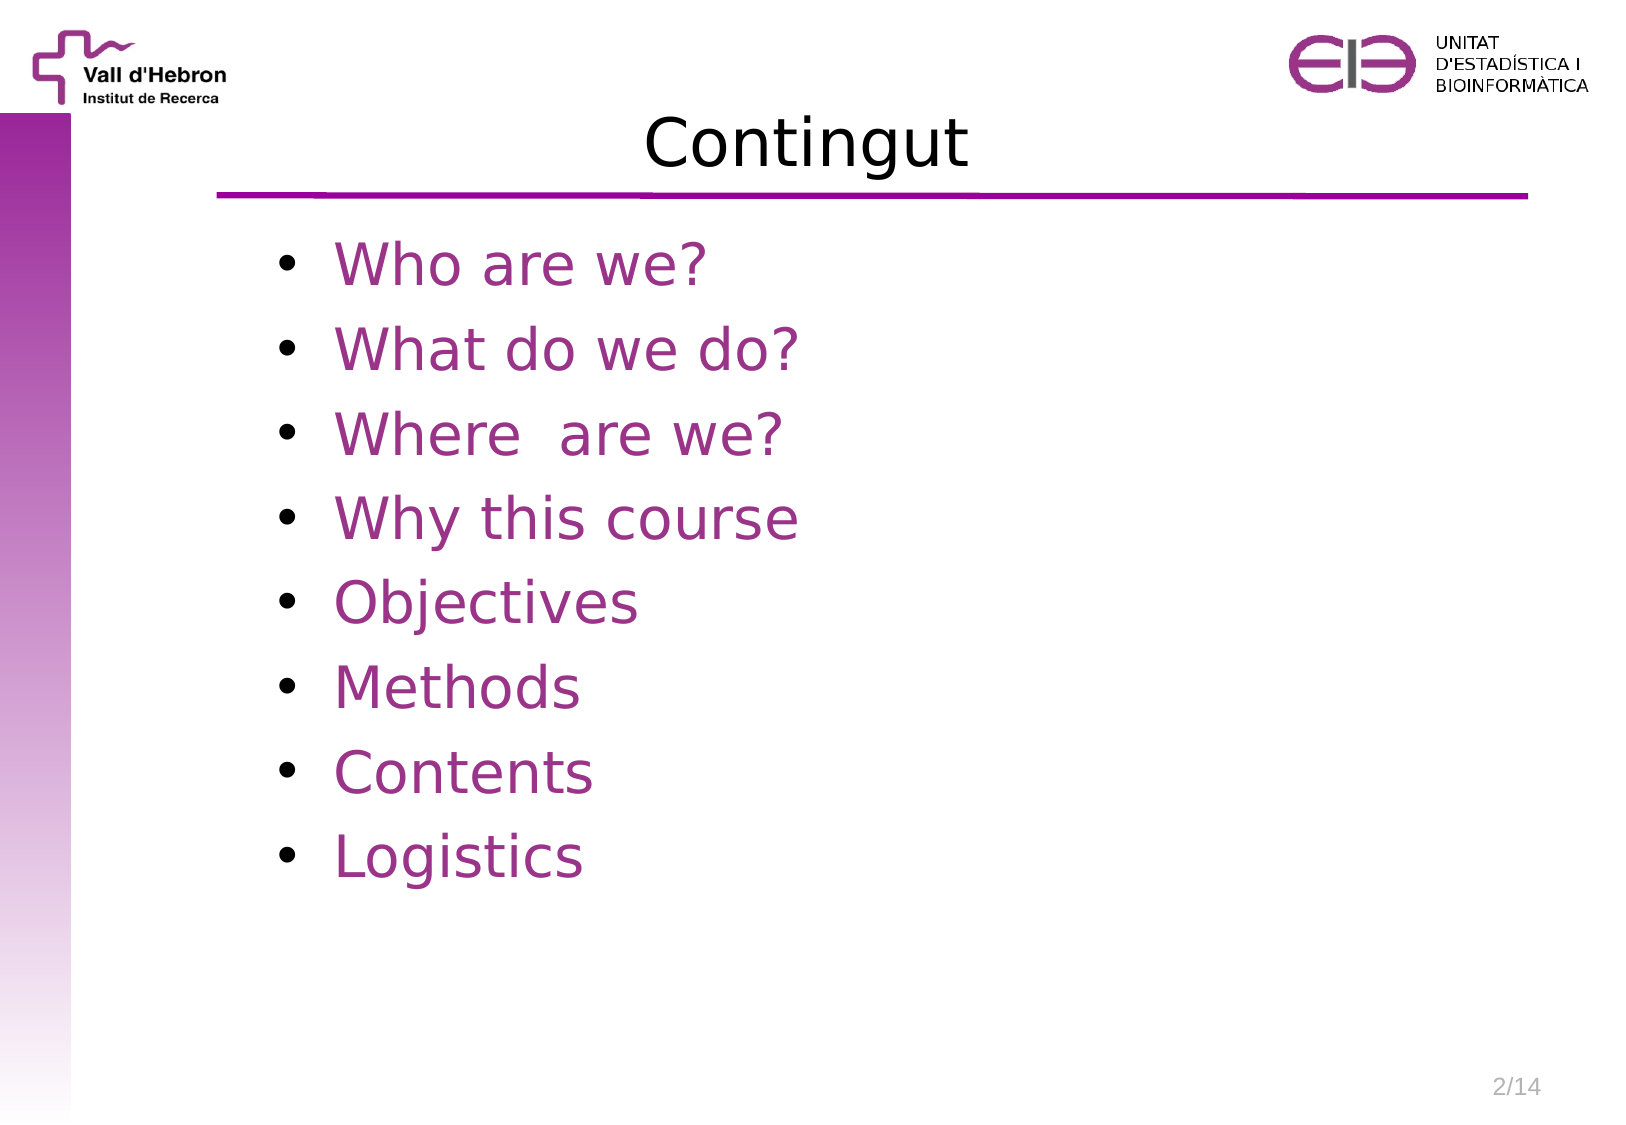

Contingut
Who are we?
What do we do?
Where  are we?
Why this course
Objectives
Methods
Contents
Logistics